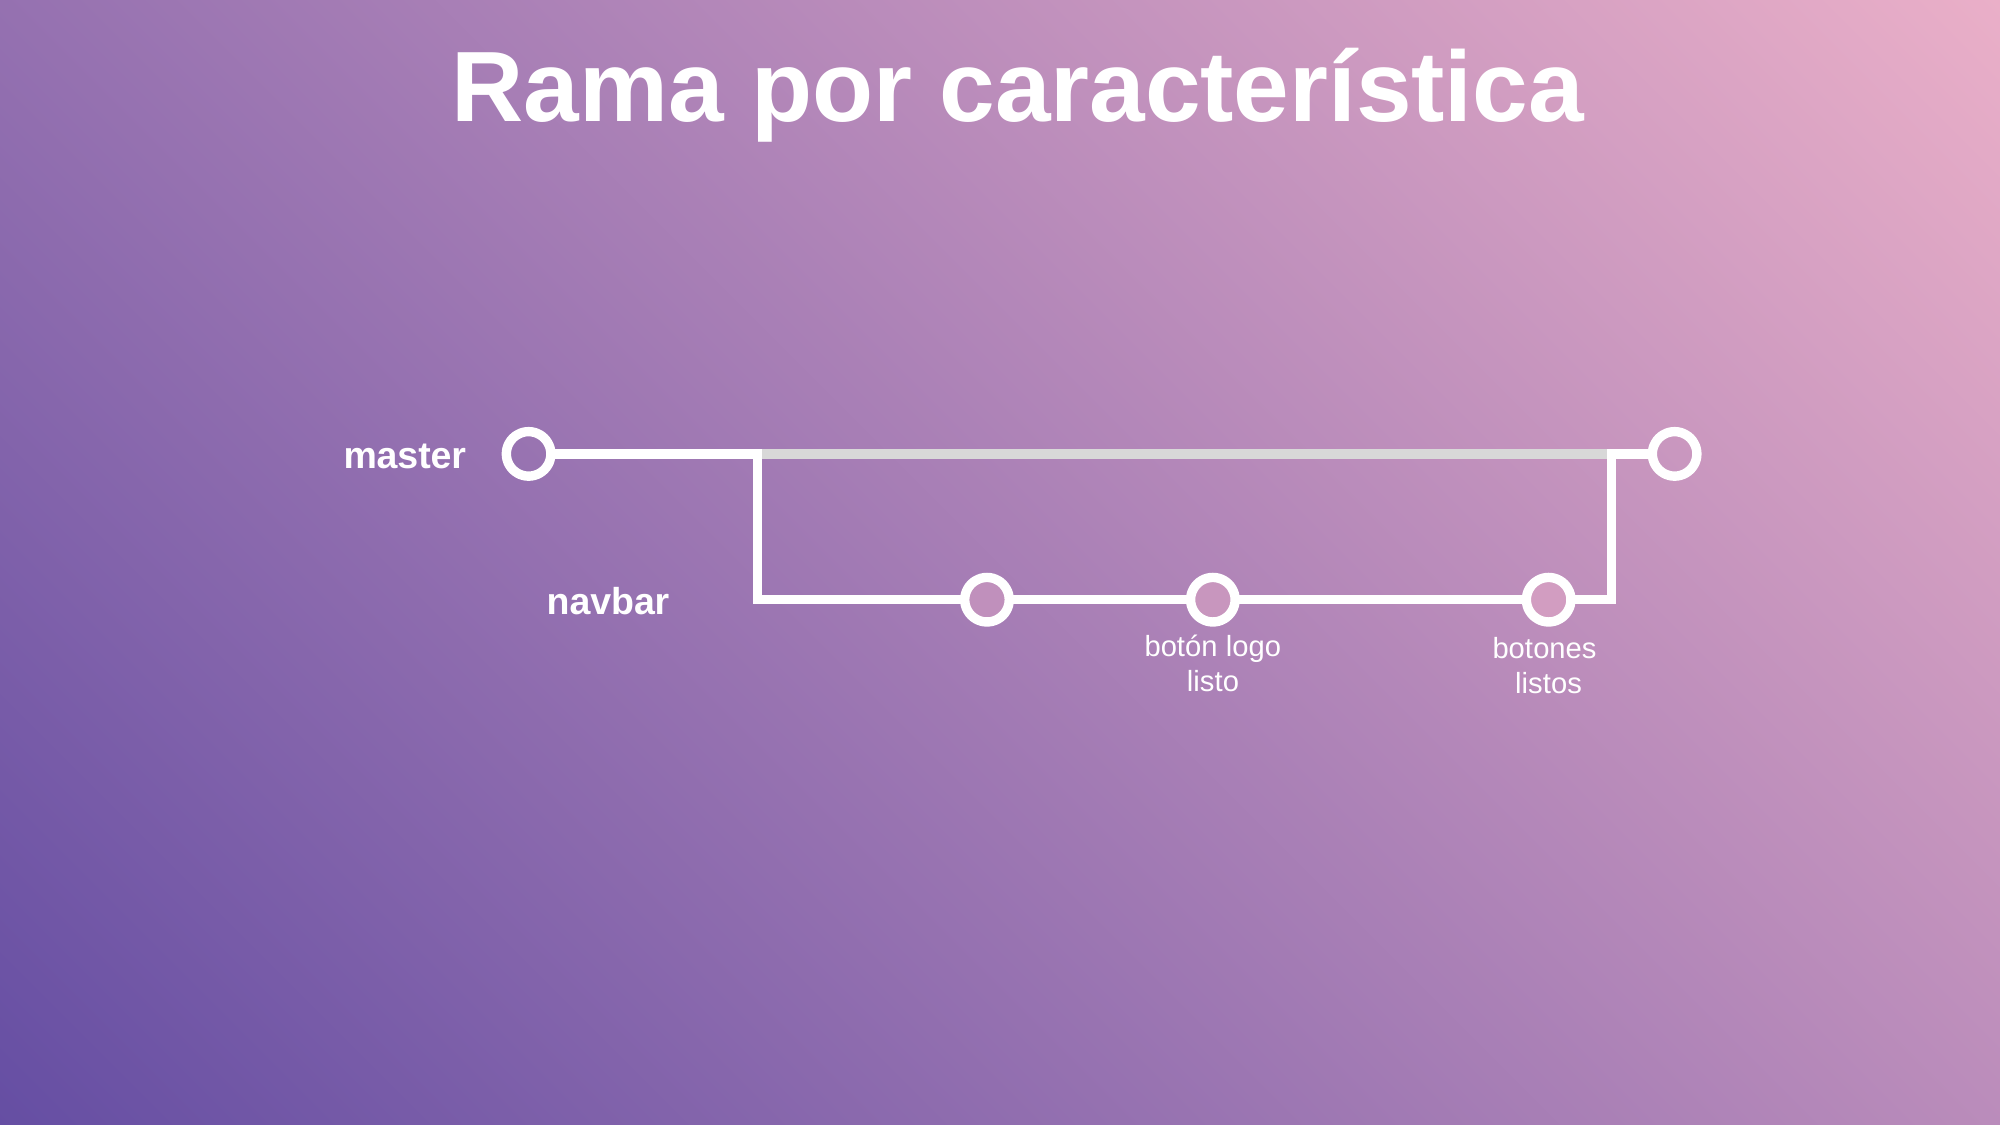

Rama por característica
master

navbar

botón logo
listo

botones
listos